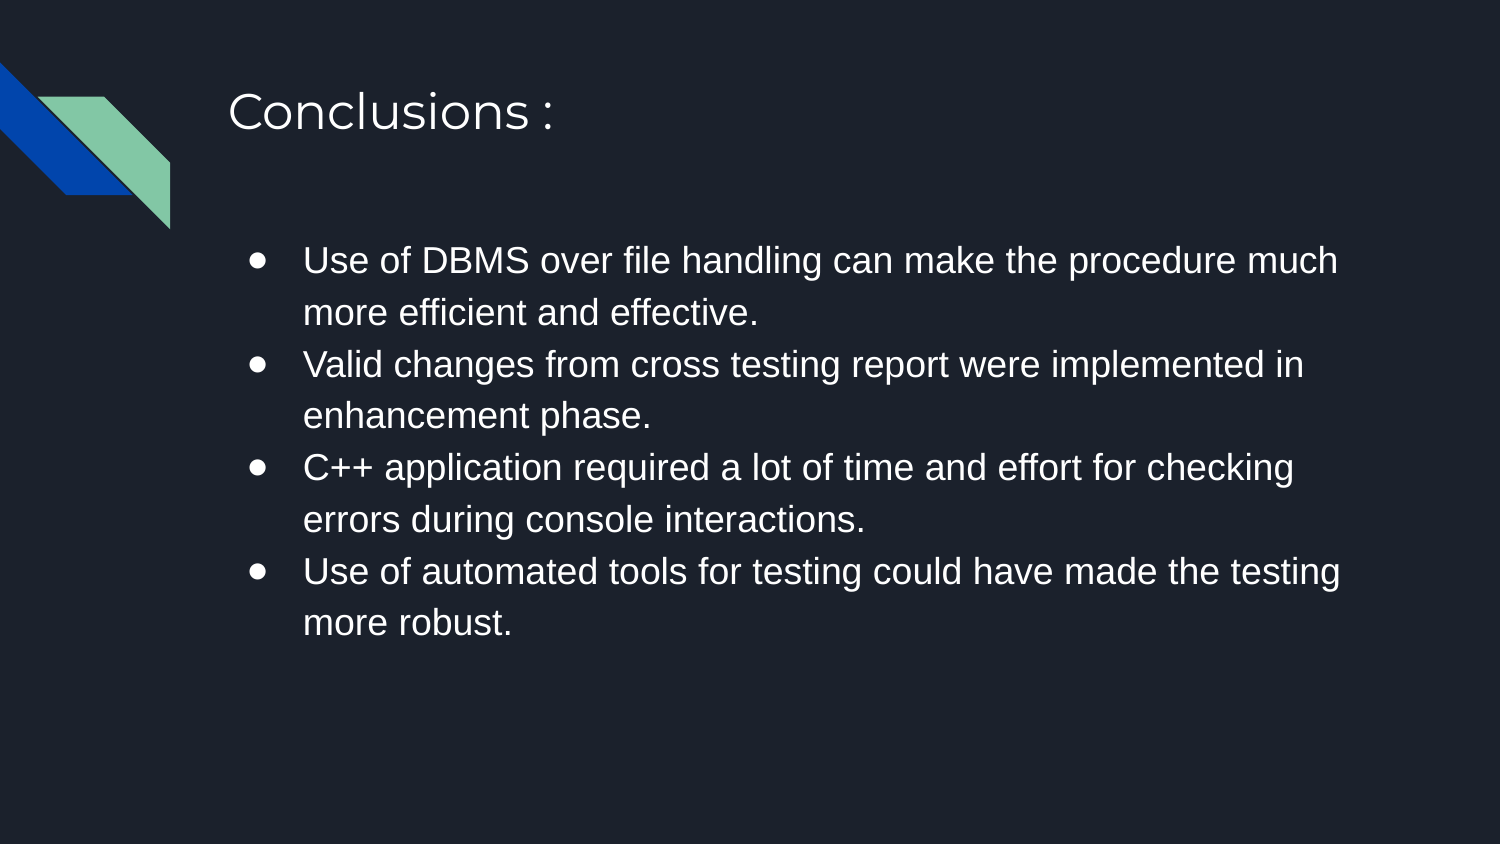

# Conclusions :

Use of DBMS over file handling can make the procedure much more efficient and effective.
Valid changes from cross testing report were implemented in enhancement phase.
C++ application required a lot of time and effort for checking errors during console interactions.
Use of automated tools for testing could have made the testing more robust.